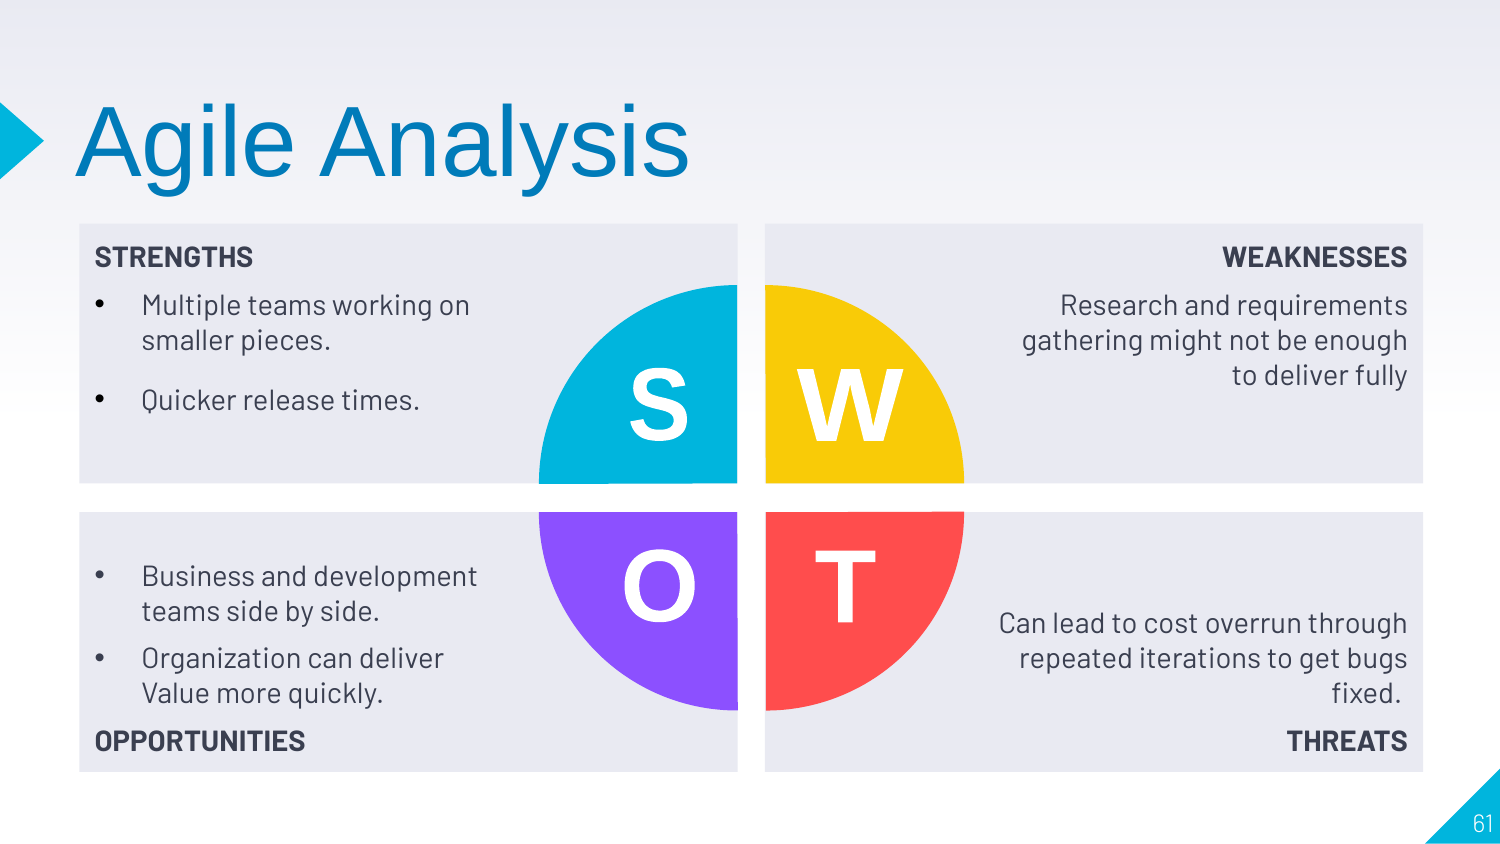

# Agile Analysis
STRENGTHS
Multiple teams working on smaller pieces.
Quicker release times.
WEAKNESSES
Research and requirements gathering might not be enough to deliver fully

S
W
Business and development teams side by side.
Organization can deliver Value more quickly.
OPPORTUNITIES
Can lead to cost overrun through repeated iterations to get bugs fixed.
THREATS
O
T
61